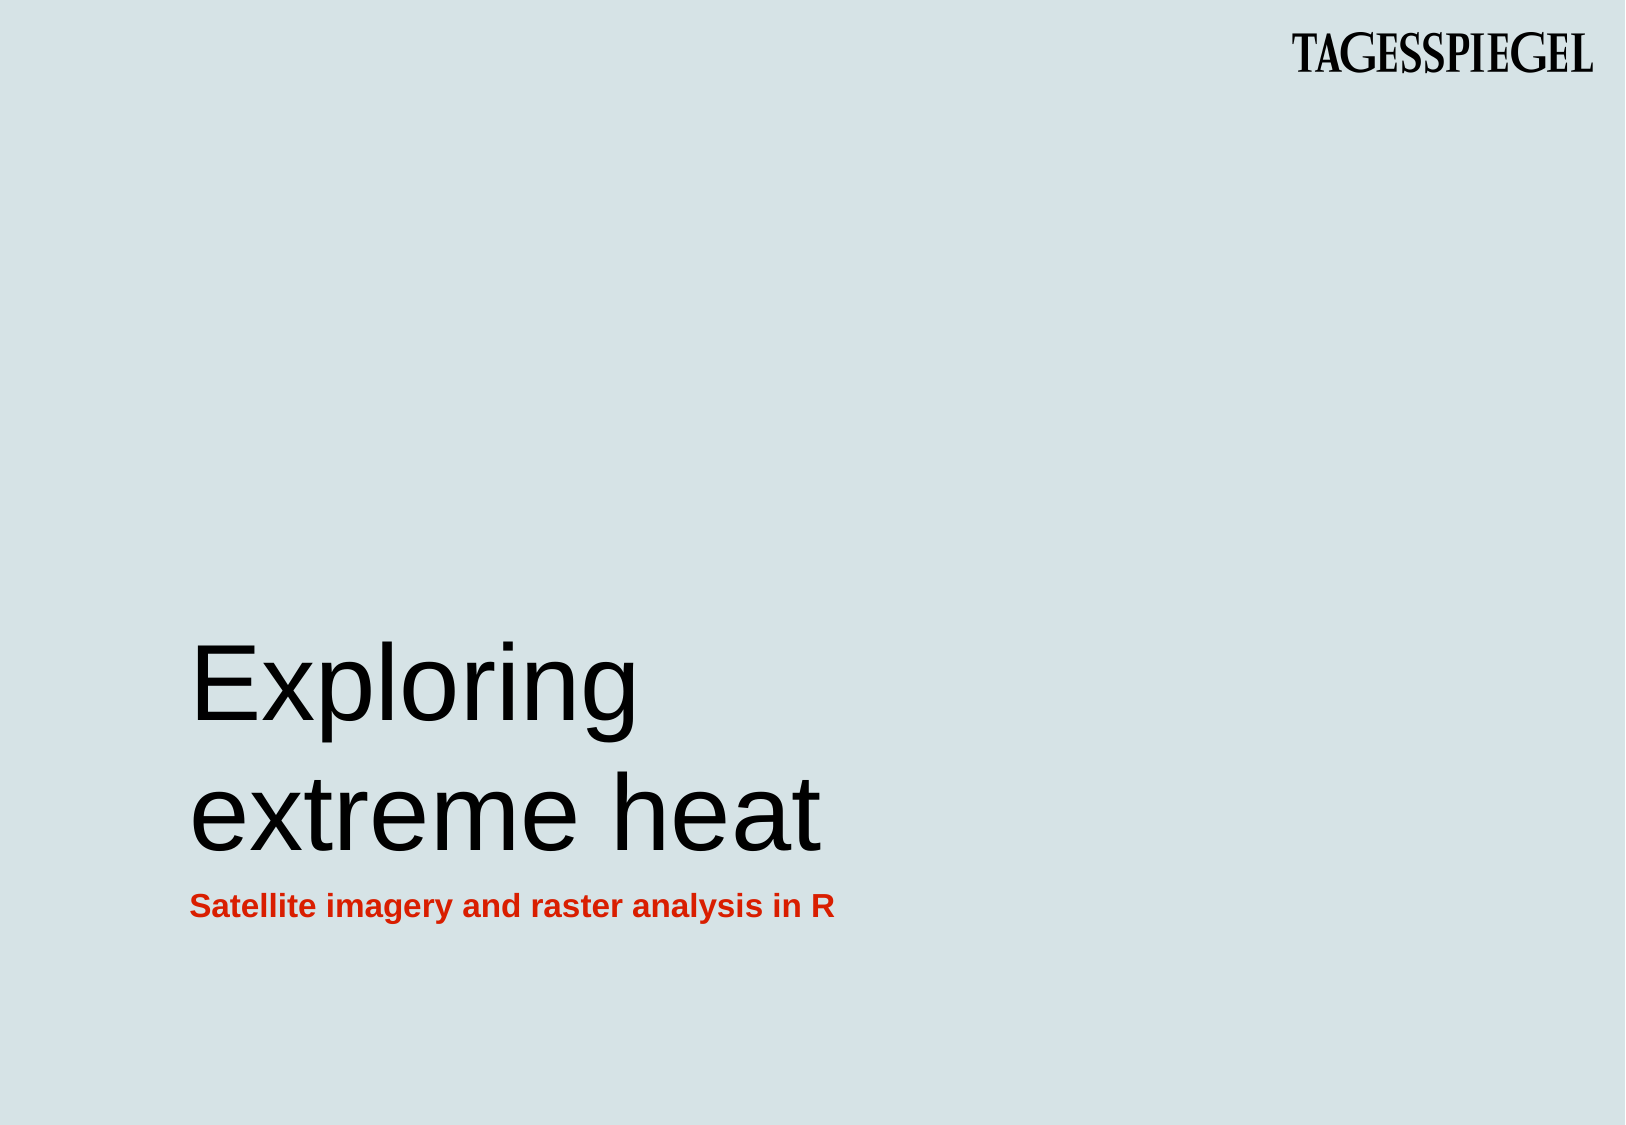

# Exploring extreme heat
Satellite imagery and raster analysis in R